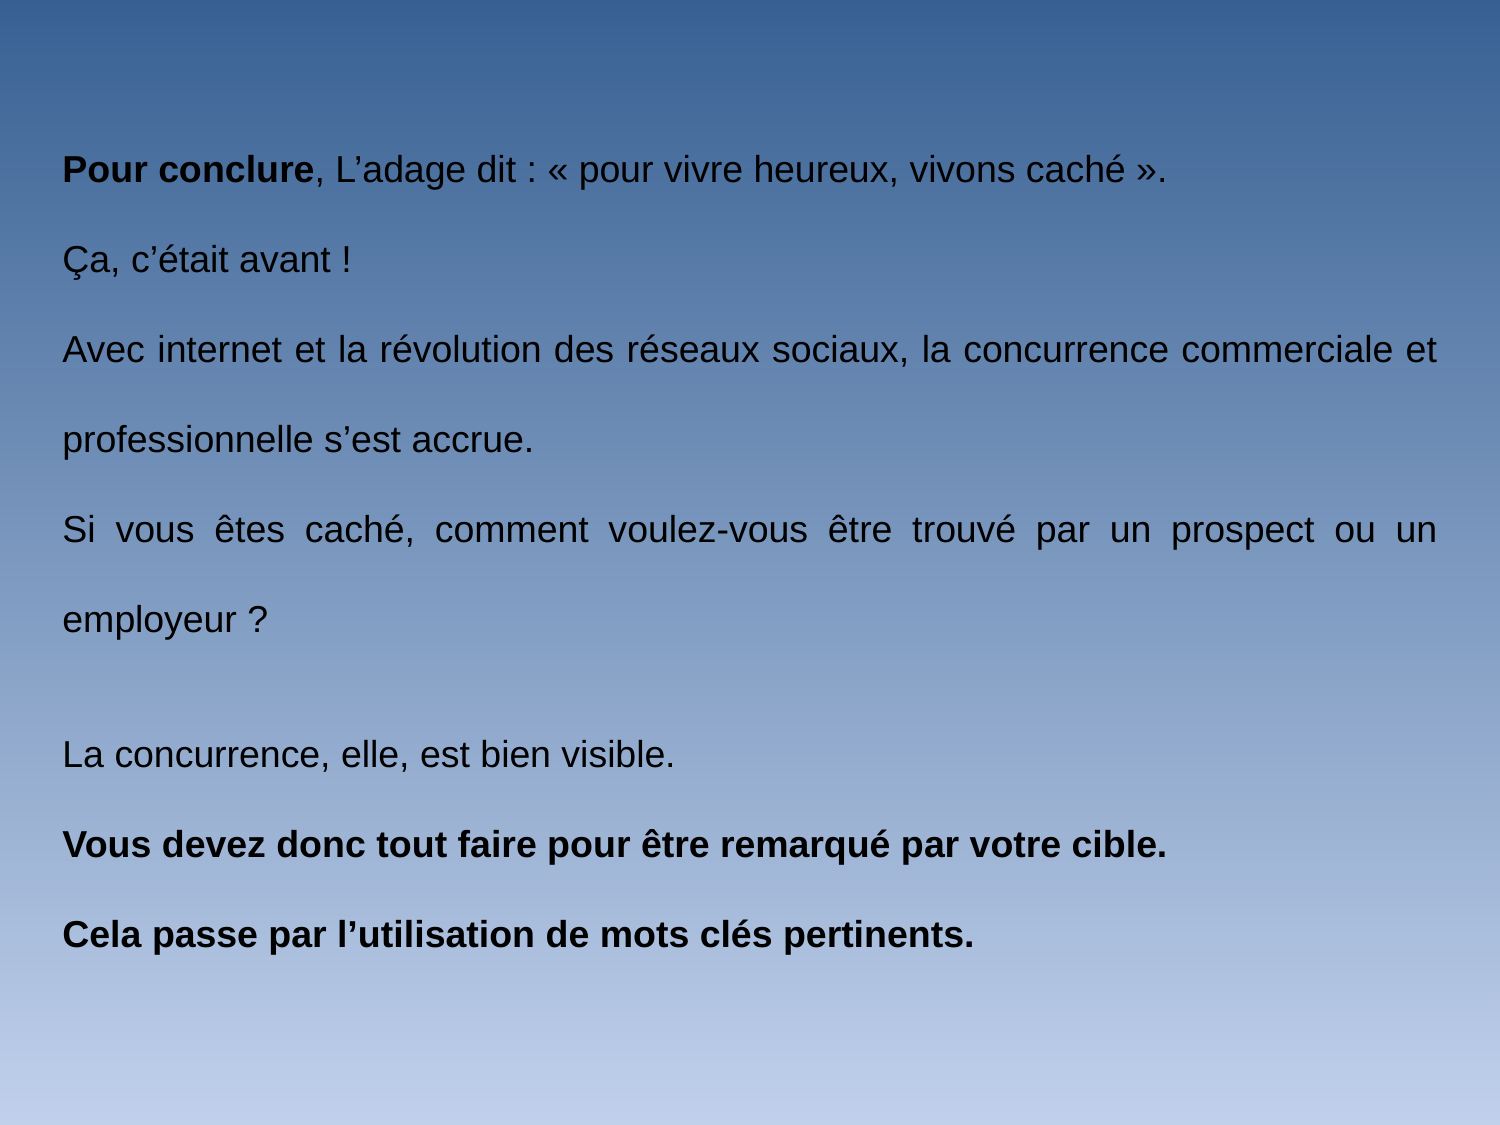

Pour conclure, L’adage dit : « pour vivre heureux, vivons caché ».
Ça, c’était avant !
Avec internet et la révolution des réseaux sociaux, la concurrence commerciale et professionnelle s’est accrue.
Si vous êtes caché, comment voulez-vous être trouvé par un prospect ou un employeur ?

La concurrence, elle, est bien visible.
Vous devez donc tout faire pour être remarqué par votre cible.
Cela passe par l’utilisation de mots clés pertinents.